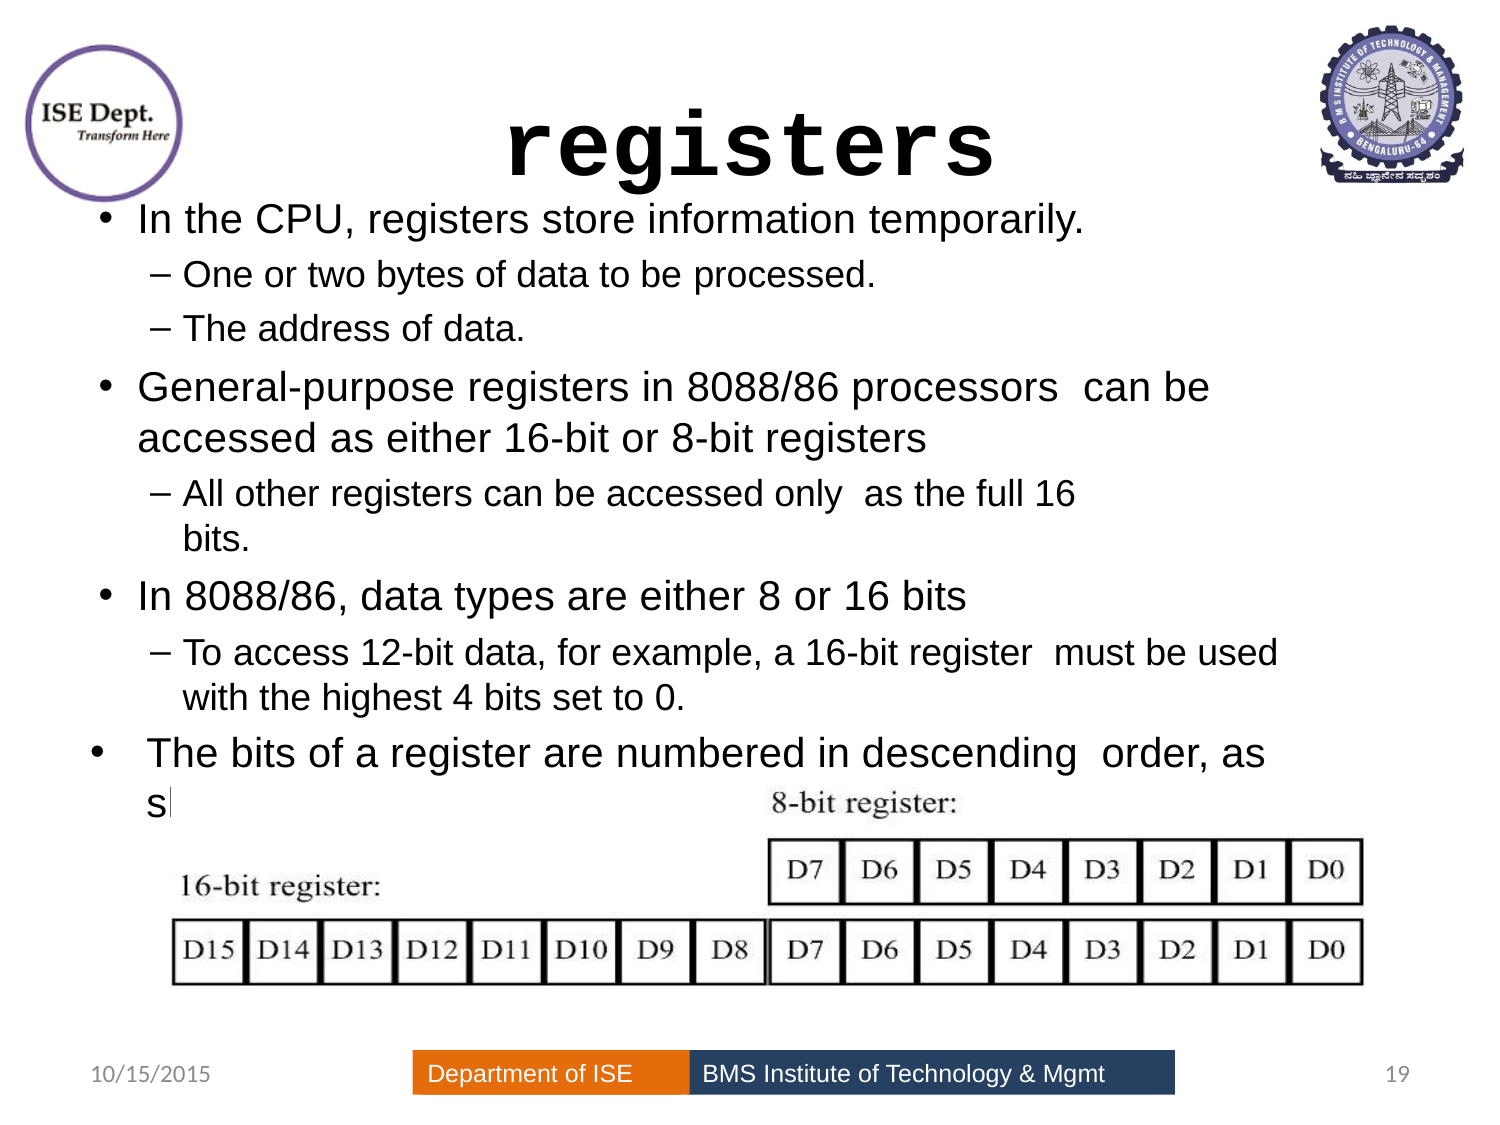

# registers
In the CPU, registers store information temporarily.
One or two bytes of data to be processed.
The address of data.
General-purpose registers in 8088/86 processors  can be accessed as either 16-bit or 8-bit registers
All other registers can be accessed only  as the full 16 bits.
In 8088/86, data types are either 8 or 16 bits
To access 12-bit data, for example, a 16-bit register  must be used with the highest 4 bits set to 0.
The bits of a register are numbered in descending  order, as shown:

10/15/2015
19